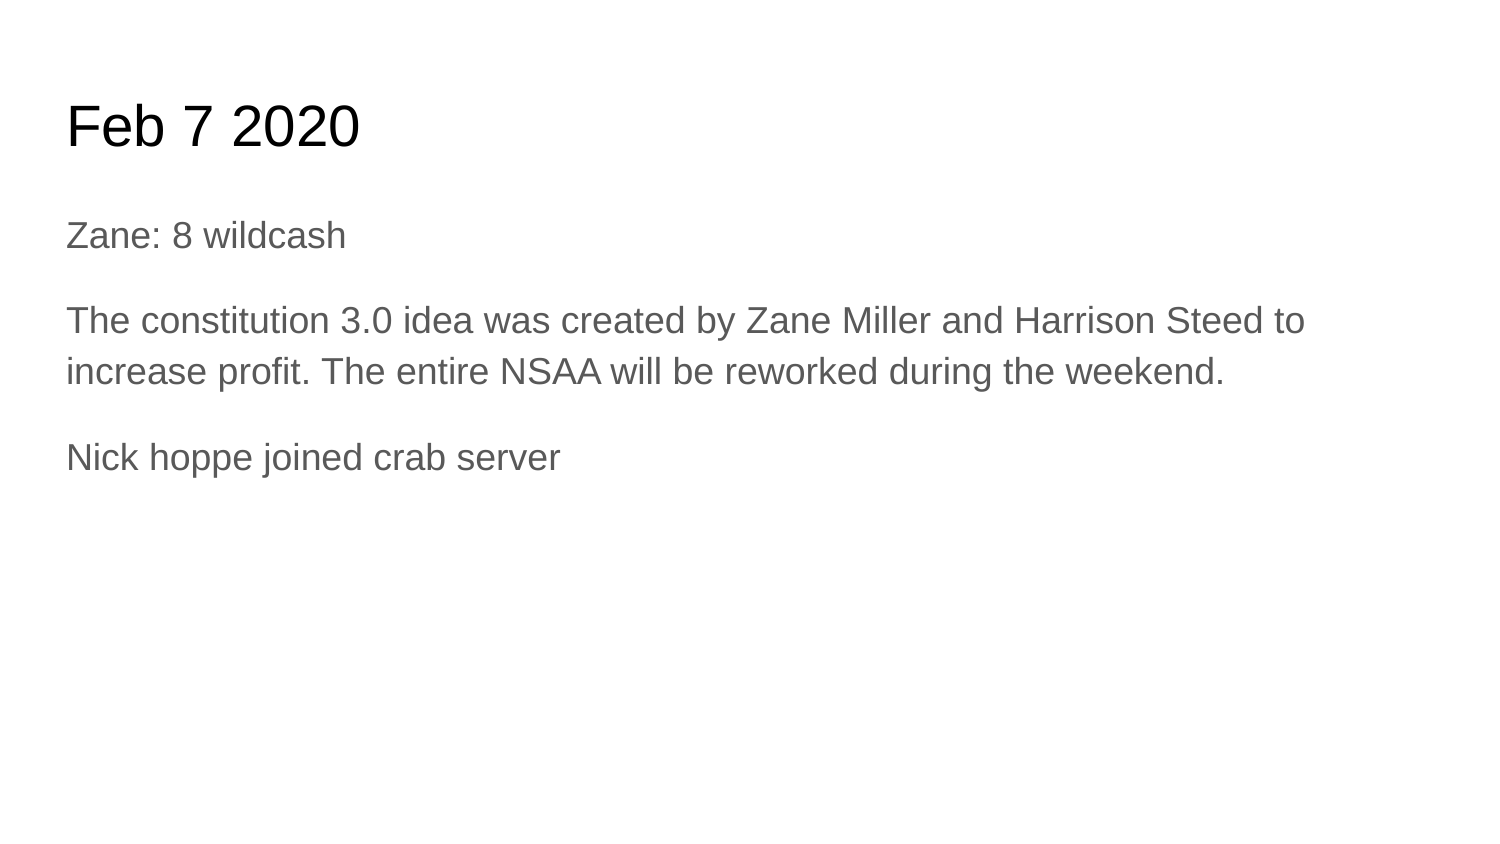

# Feb 7 2020
Zane: 8 wildcash
The constitution 3.0 idea was created by Zane Miller and Harrison Steed to increase profit. The entire NSAA will be reworked during the weekend.
Nick hoppe joined crab server